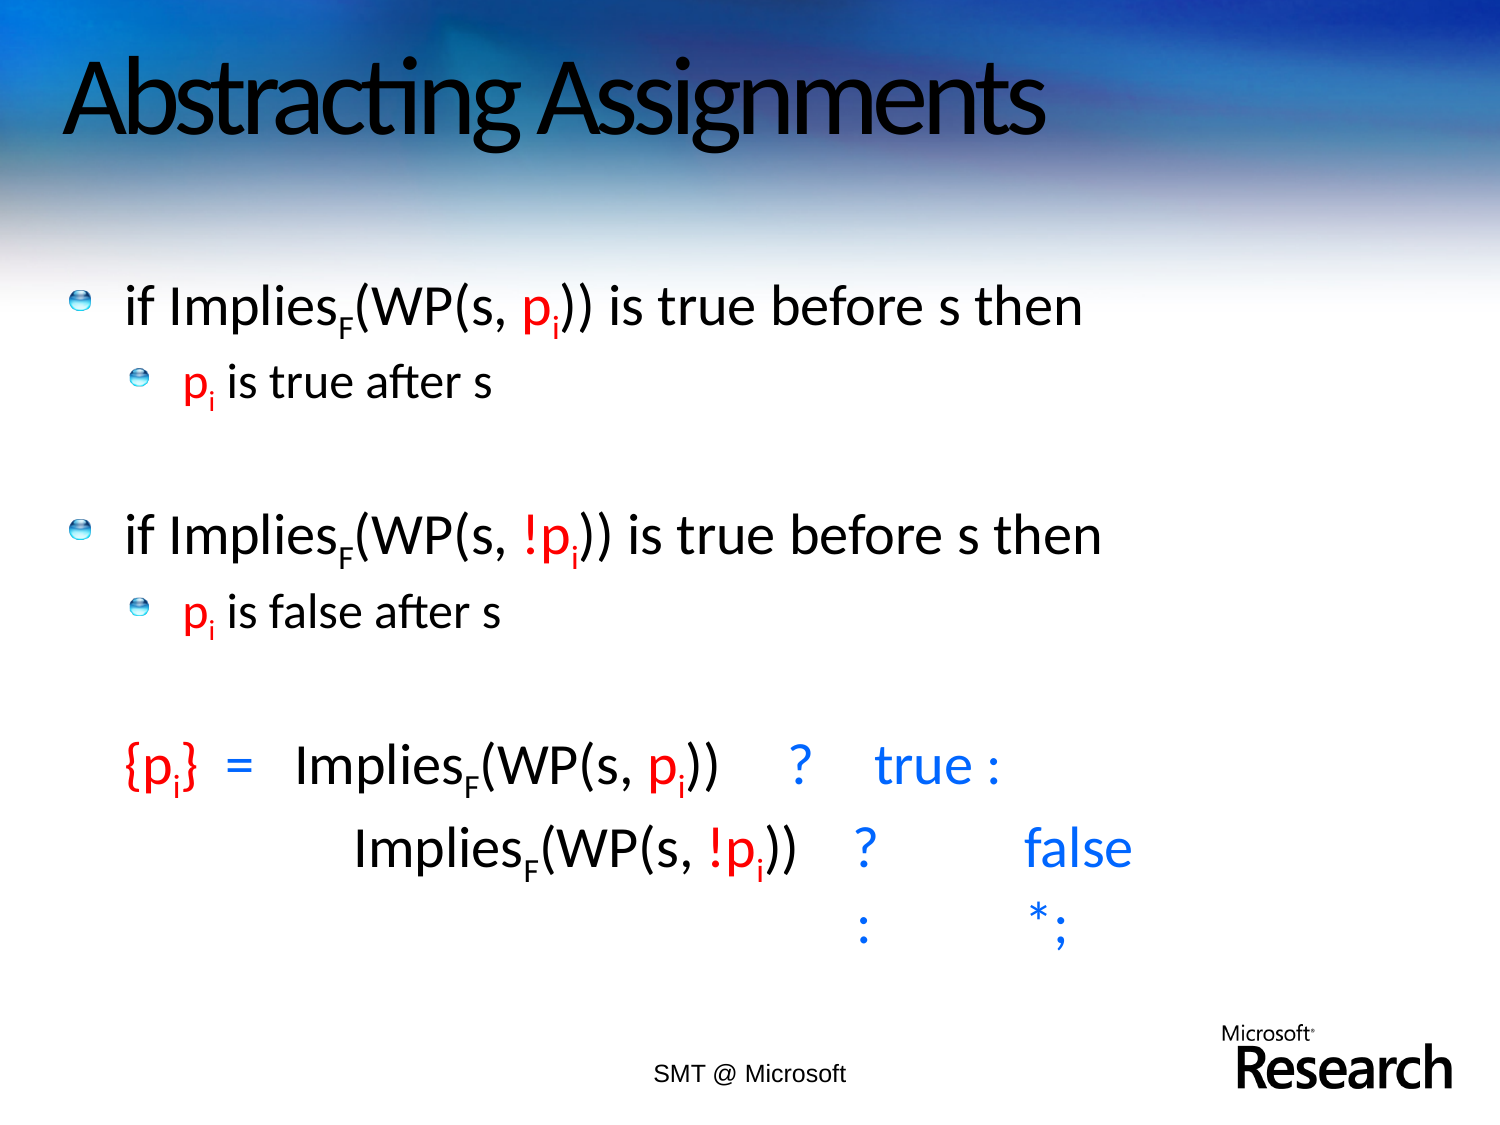

# Abstracting Assignments
if ImpliesF(WP(s, pi)) is true before s then
pi is true after s

if ImpliesF(WP(s, !pi)) is true before s then
pi is false after s

	{pi}  =   ImpliesF(WP(s, pi))     ?	true :
		      ImpliesF(WP(s, !pi))    ? 	false
					          : 	*;
SMT @ Microsoft